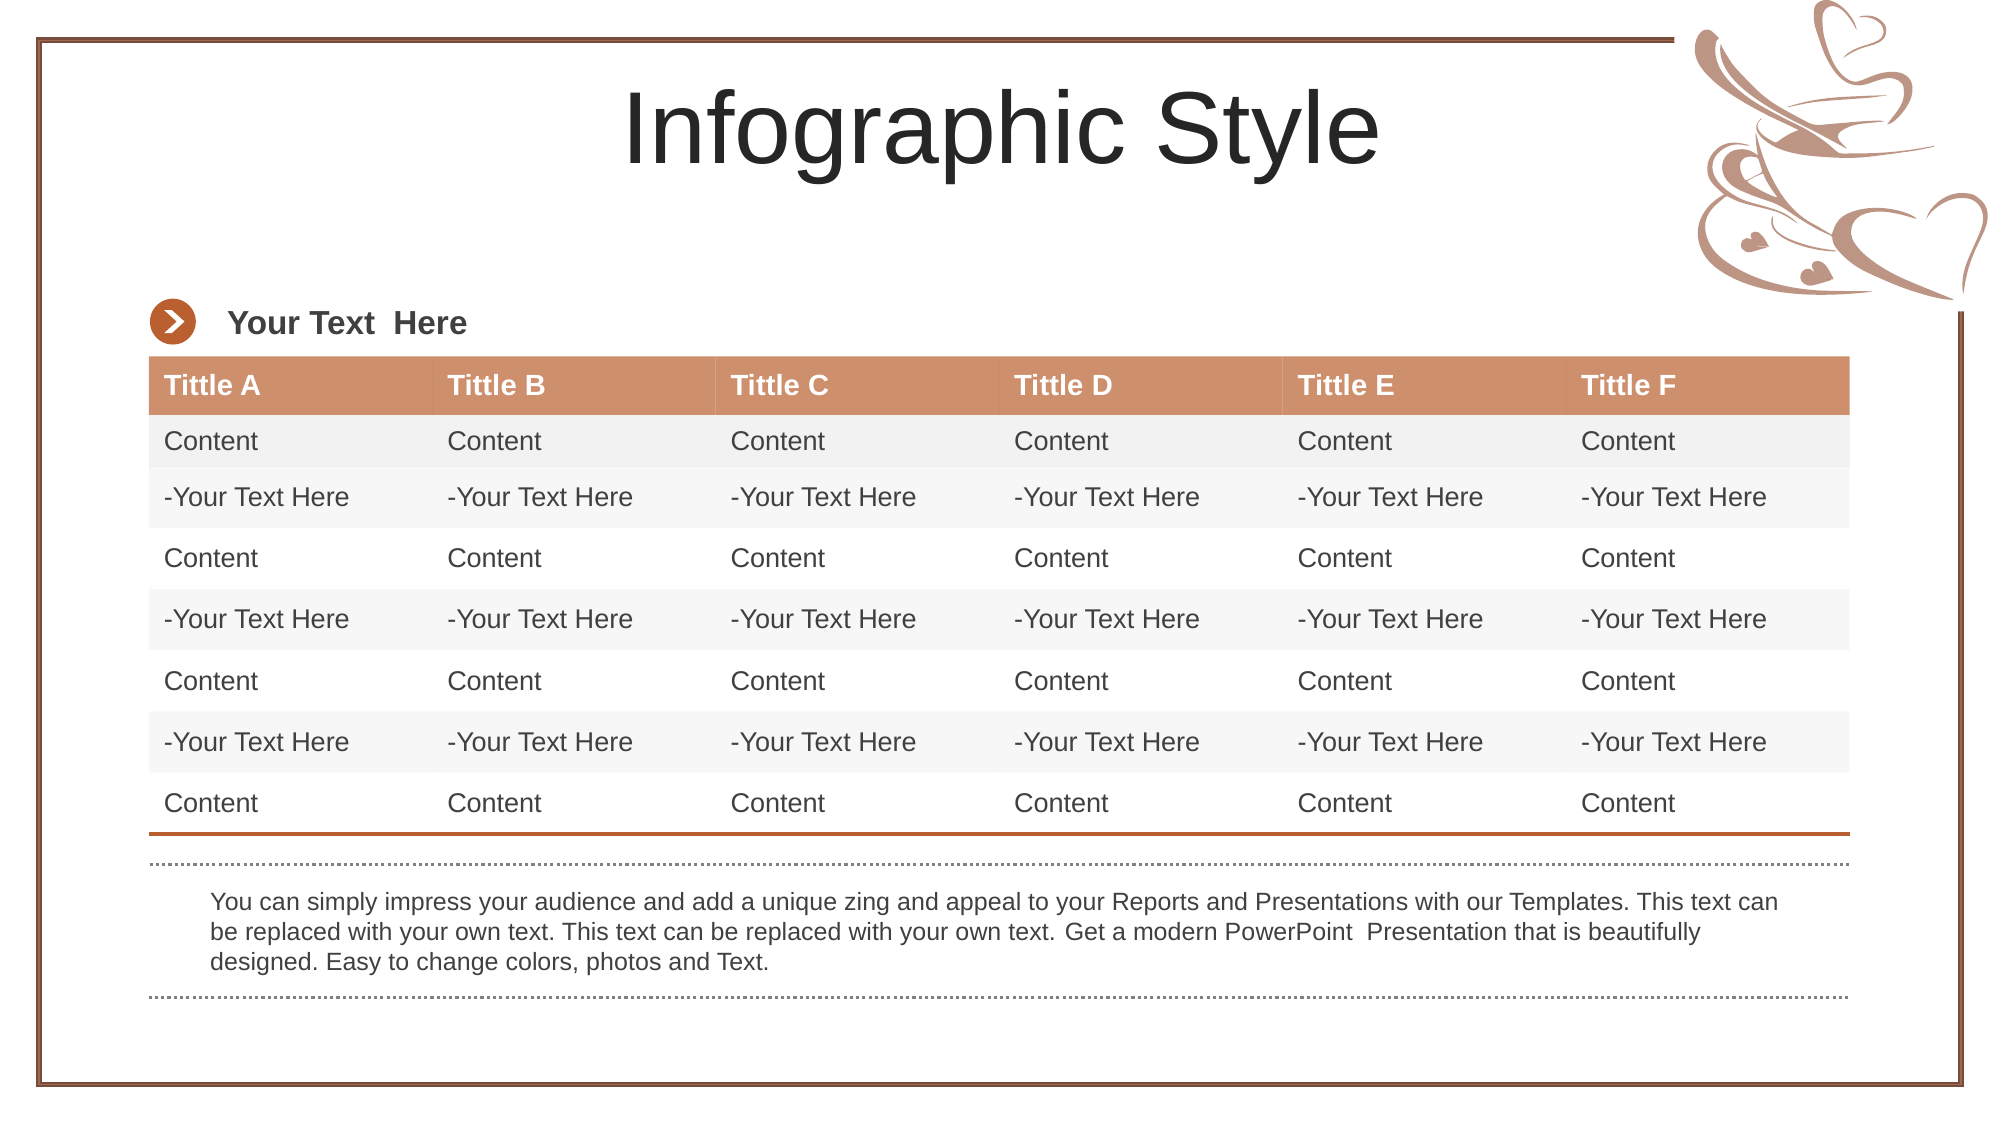

Infographic Style
Your Text  Here

| Tittle A | Tittle B | Tittle C | Tittle D | Tittle E | Tittle F |
| --- | --- | --- | --- | --- | --- |
| Content | Content | Content | Content | Content | Content |
| -Your Text Here | -Your Text Here | -Your Text Here | -Your Text Here | -Your Text Here | -Your Text Here |
| Content | Content | Content | Content | Content | Content |
| -Your Text Here | -Your Text Here | -Your Text Here | -Your Text Here | -Your Text Here | -Your Text Here |
| Content | Content | Content | Content | Content | Content |
| -Your Text Here | -Your Text Here | -Your Text Here | -Your Text Here | -Your Text Here | -Your Text Here |
| Content | Content | Content | Content | Content | Content |

You can simply impress your audience and add a unique zing and appeal to your Reports and Presentations with our Templates. This text can be replaced with your own text. This text can be replaced with your own text. Get a modern PowerPoint  Presentation that is beautifully designed. Easy to change colors, photos and Text.